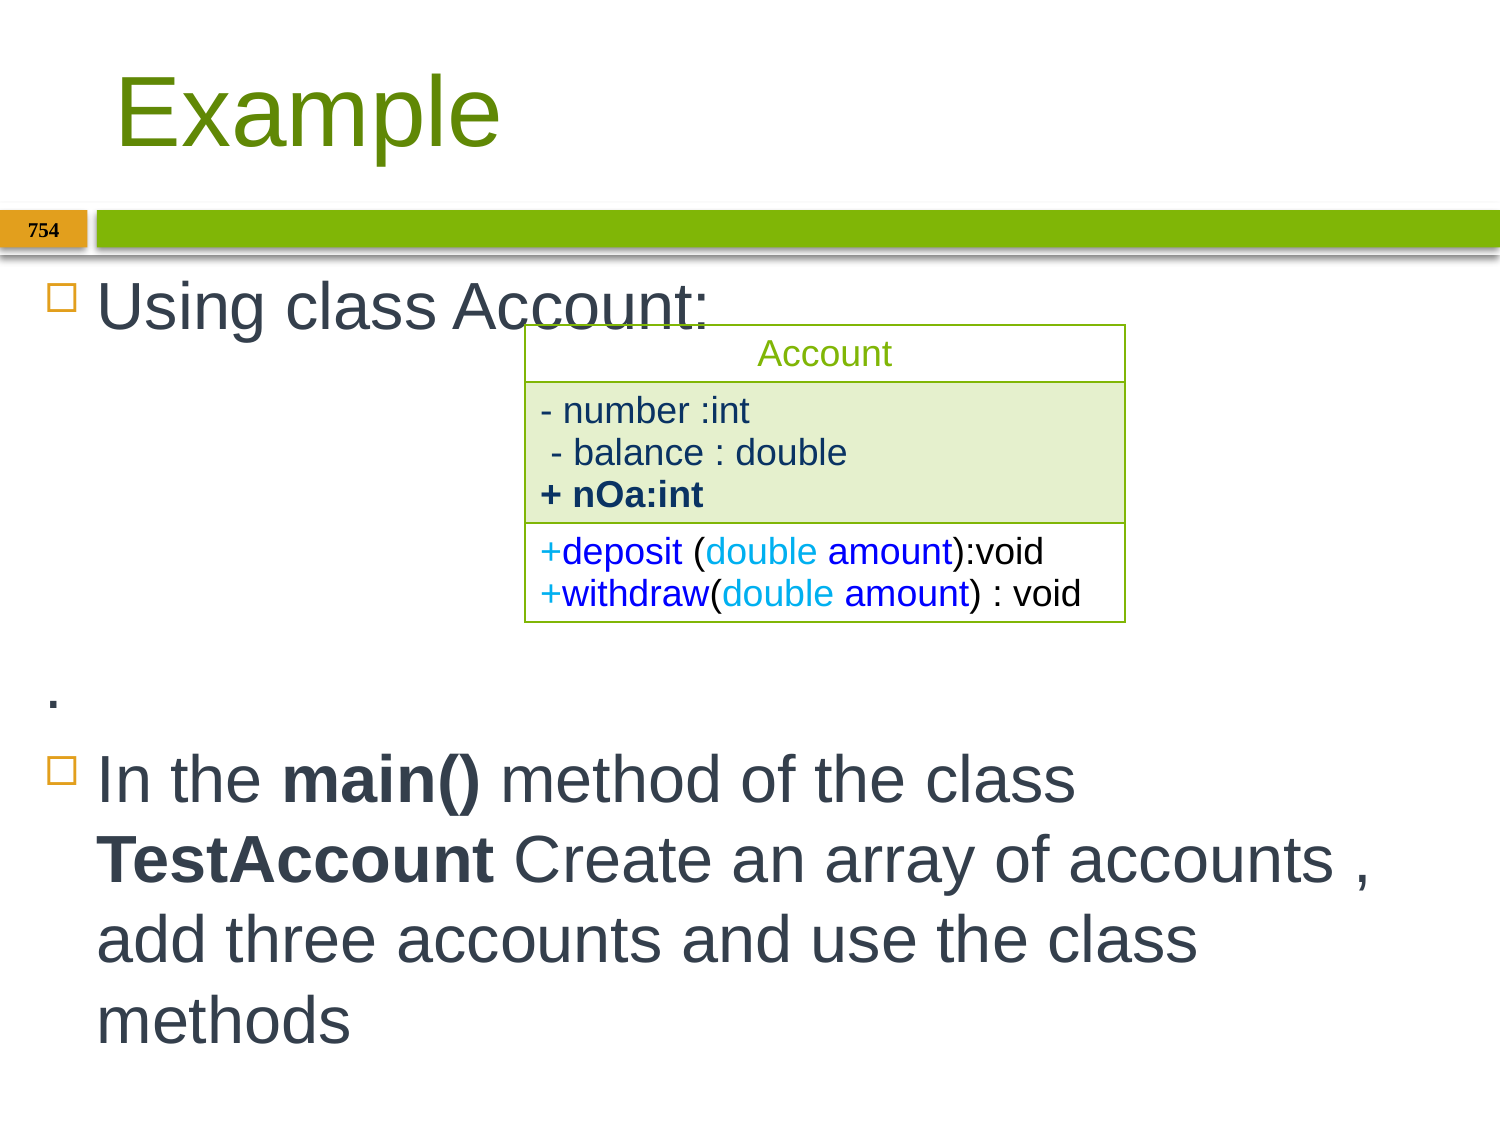

# Example
754
Using class Account:

.
In the main() method of the class TestAccount Create an array of accounts , add three accounts and use the class methods
| Account |
| --- |
| - number :int - balance : double + nOa:int |
| +deposit (double amount):void +withdraw(double amount) : void |